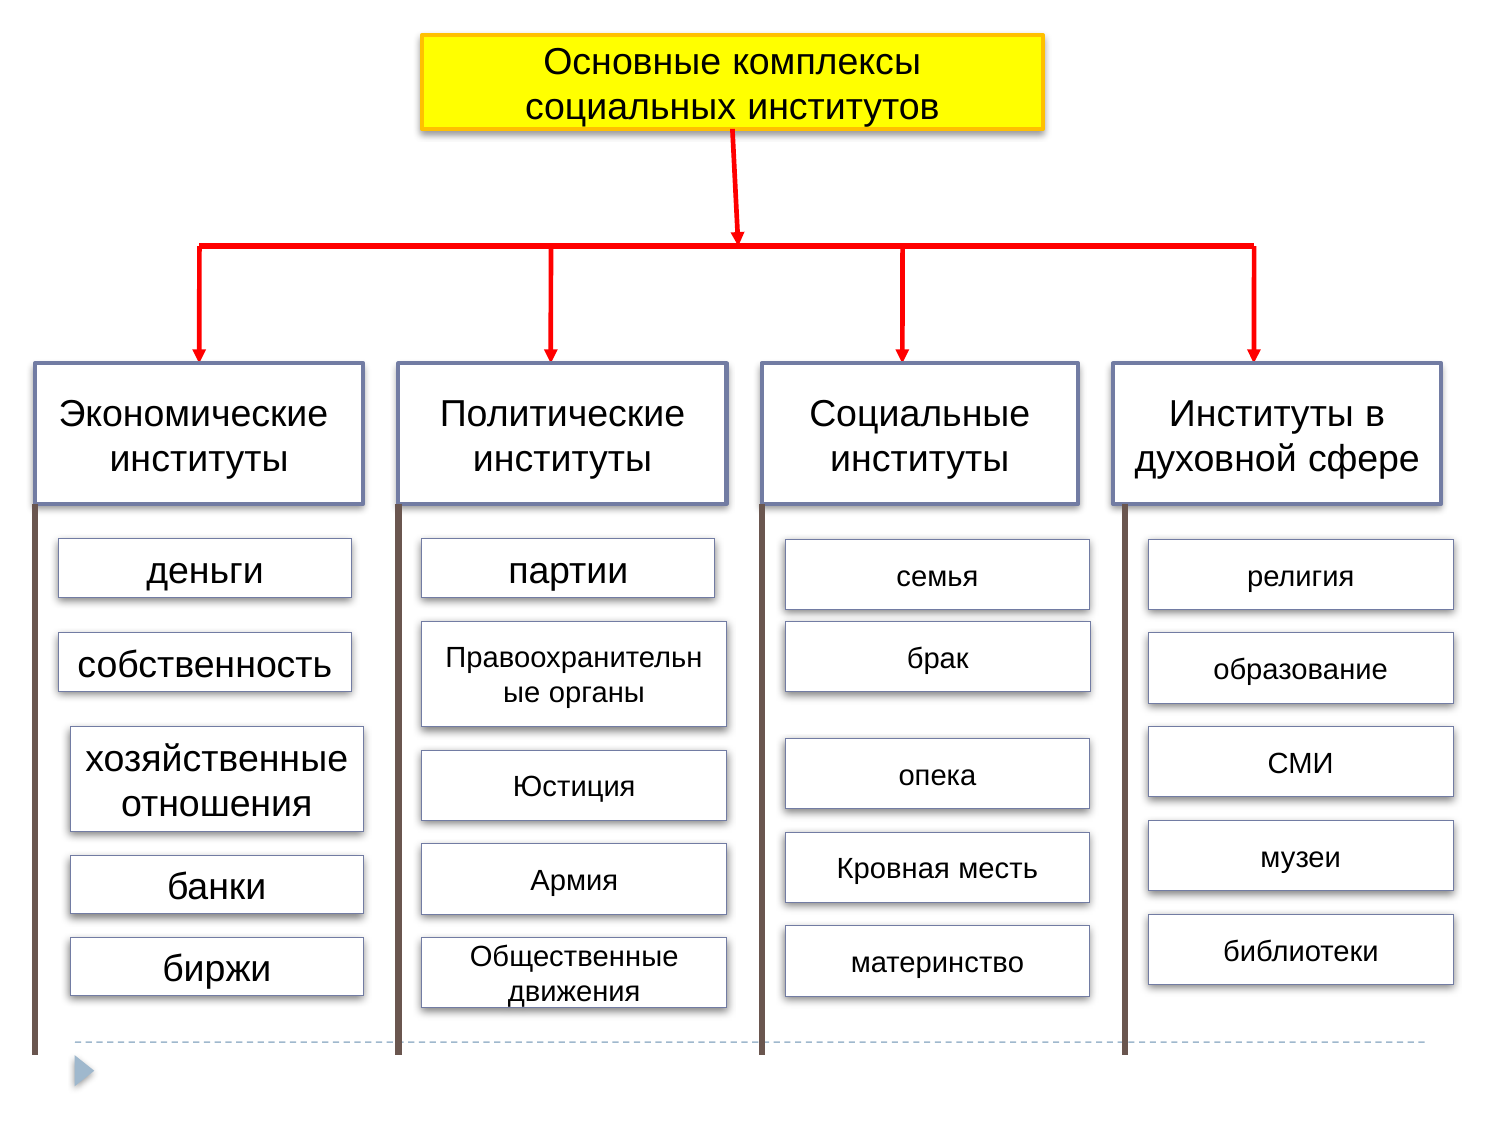

Основные комплексы
социальных институтов
Экономические
институты
Политические
институты
Социальные
институты
Институты в духовной сфере
деньги
партии
семья
религия
Правоохранительные органы
брак
собственность
образование
хозяйственные
отношения
СМИ
опека
Юстиция
музеи
Кровная месть
Армия
банки
библиотеки
материнство
биржи
Общественные движения